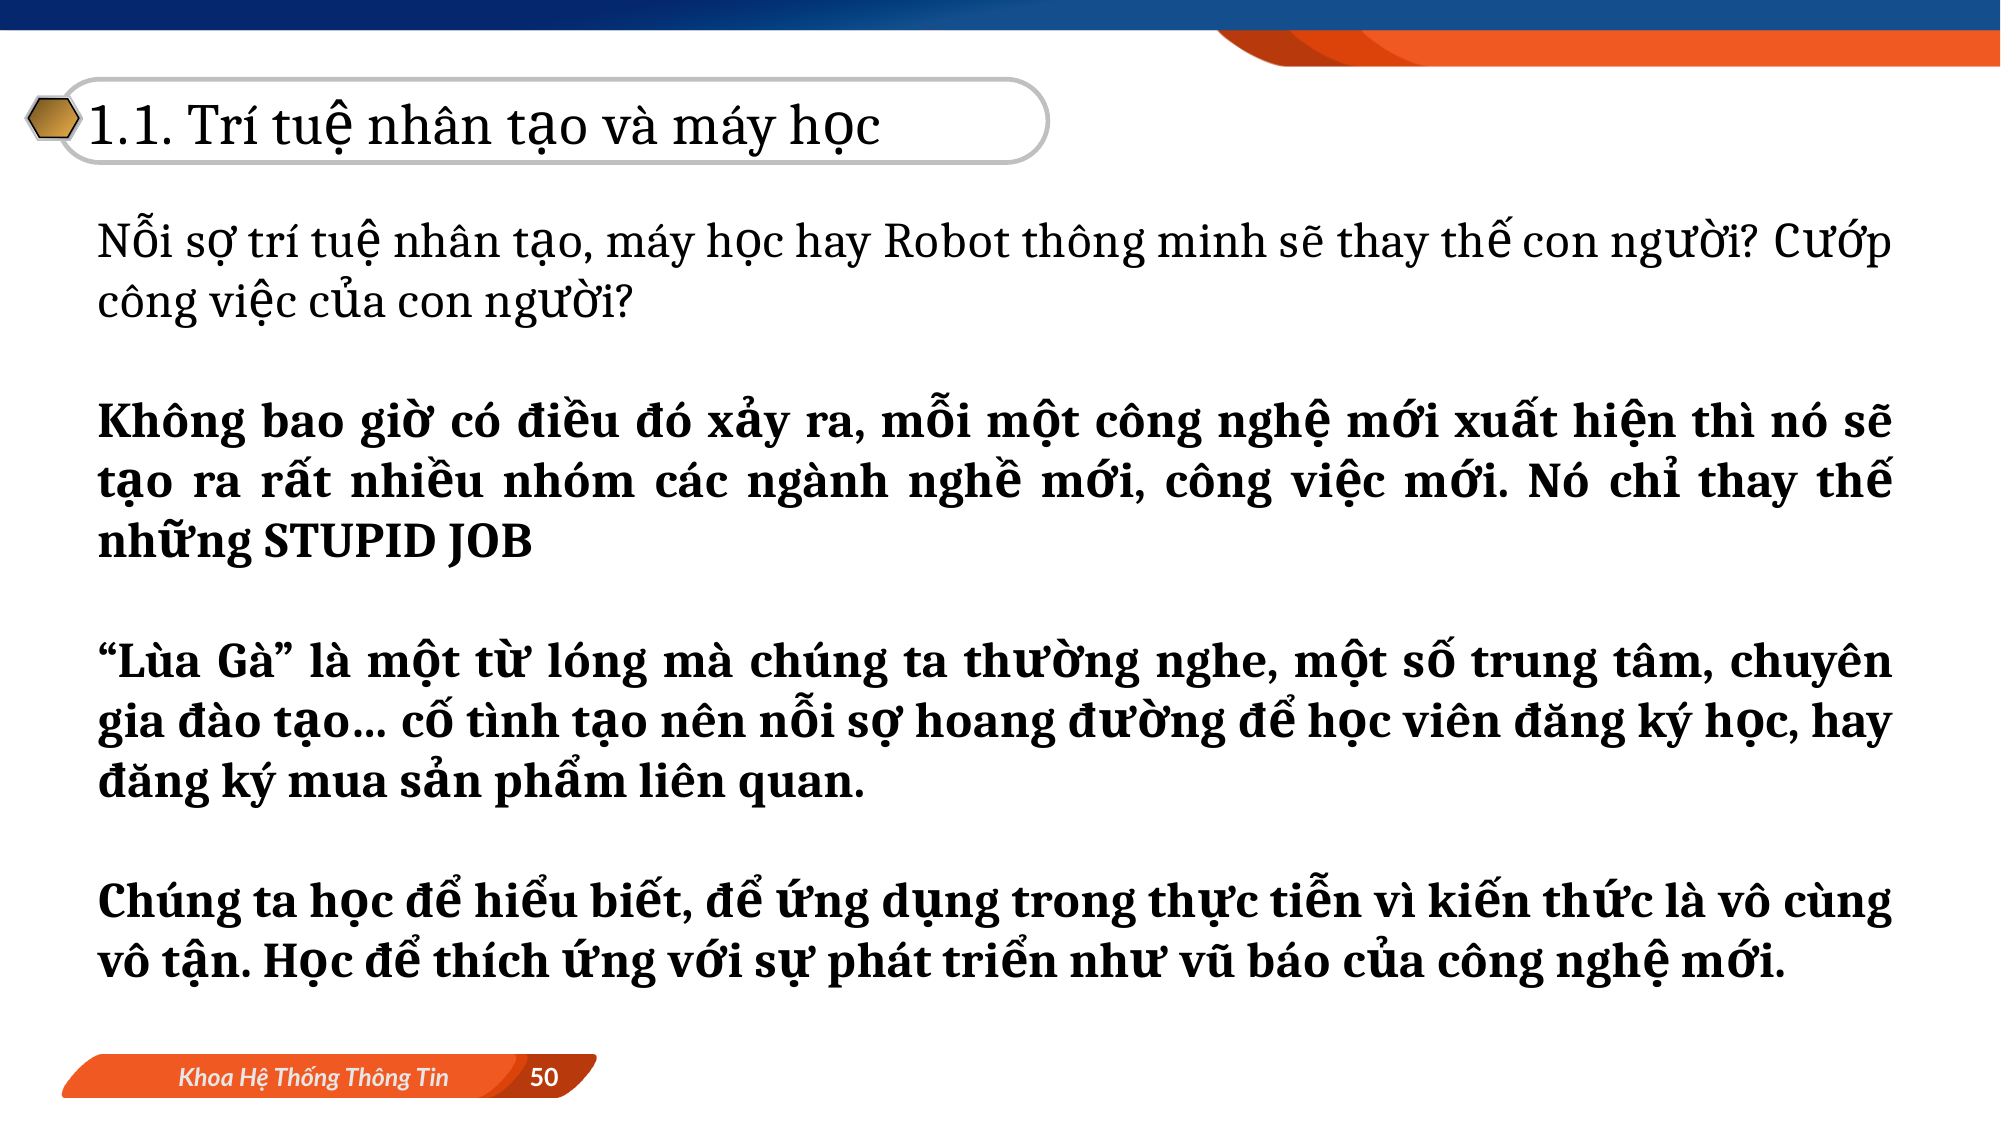

1.1. Trí tuệ nhân tạo và máy học

Nỗi sợ trí tuệ nhân tạo, máy học hay Robot thông minh sẽ thay thế con người? Cướp công việc của con người?

Không bao giờ có điều đó xảy ra, mỗi một công nghệ mới xuất hiện thì nó sẽ tạo ra rất nhiều nhóm các ngành nghề mới, công việc mới. Nó chỉ thay thế những STUPID JOB

“Lùa Gà” là một từ lóng mà chúng ta thường nghe, một số trung tâm, chuyên gia đào tạo… cố tình tạo nên nỗi sợ hoang đường để học viên đăng ký học, hay đăng ký mua sản phẩm liên quan.

Chúng ta học để hiểu biết, để ứng dụng trong thực tiễn vì kiến thức là vô cùng vô tận. Học để thích ứng với sự phát triển như vũ báo của công nghệ mới.
50
Khoa Hệ Thống Thông Tin